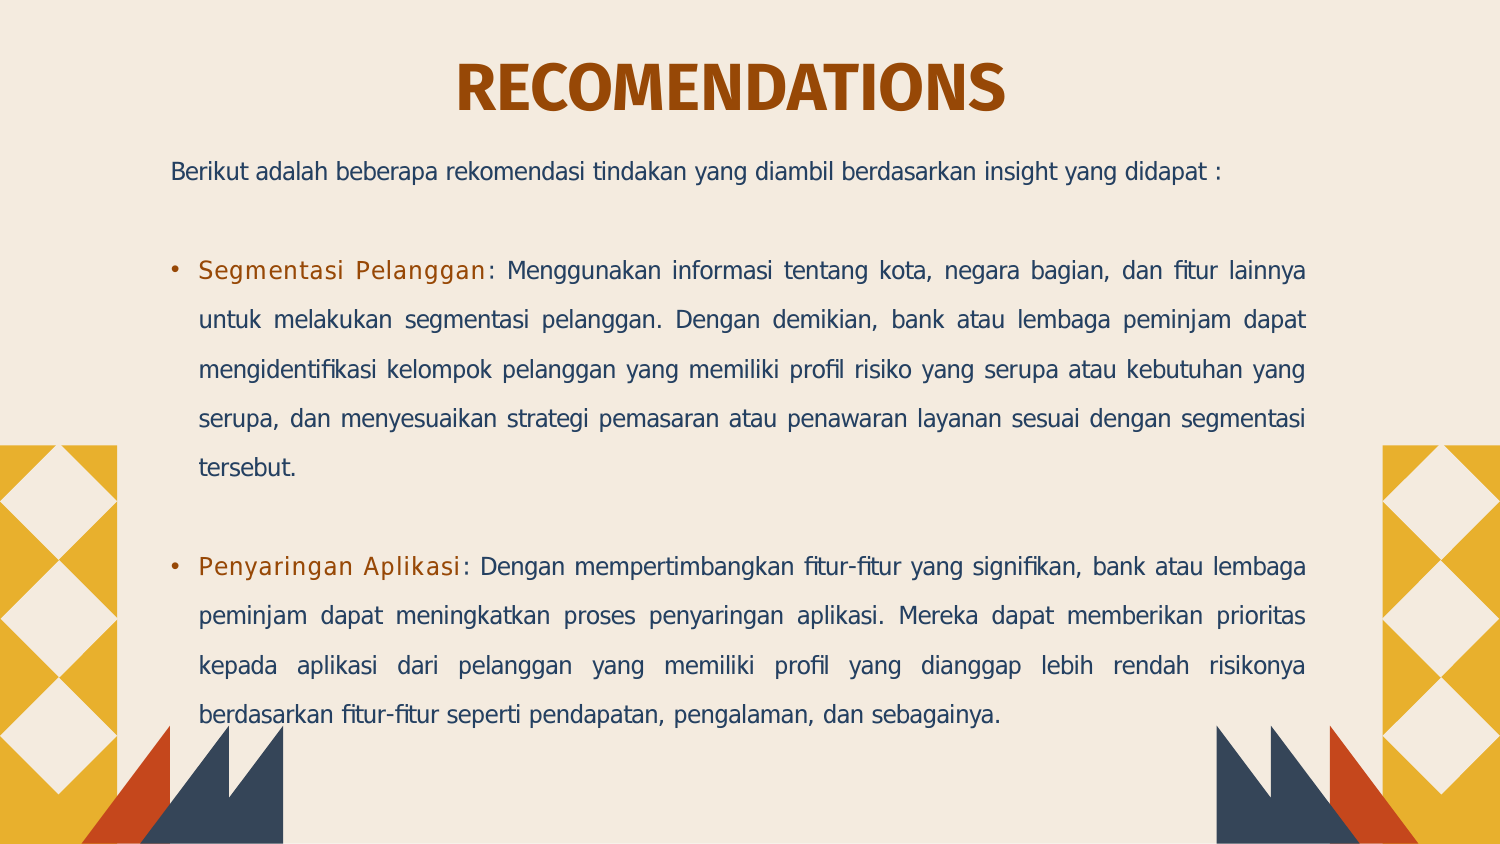

# RECOMENDATIONS
Berikut adalah beberapa rekomendasi tindakan yang diambil berdasarkan insight yang didapat :

Segmentasi Pelanggan: Menggunakan informasi tentang kota, negara bagian, dan fitur lainnya untuk melakukan segmentasi pelanggan. Dengan demikian, bank atau lembaga peminjam dapat mengidentifikasi kelompok pelanggan yang memiliki profil risiko yang serupa atau kebutuhan yang serupa, dan menyesuaikan strategi pemasaran atau penawaran layanan sesuai dengan segmentasi tersebut.

Penyaringan Aplikasi: Dengan mempertimbangkan fitur-fitur yang signifikan, bank atau lembaga peminjam dapat meningkatkan proses penyaringan aplikasi. Mereka dapat memberikan prioritas kepada aplikasi dari pelanggan yang memiliki profil yang dianggap lebih rendah risikonya berdasarkan fitur-fitur seperti pendapatan, pengalaman, dan sebagainya.